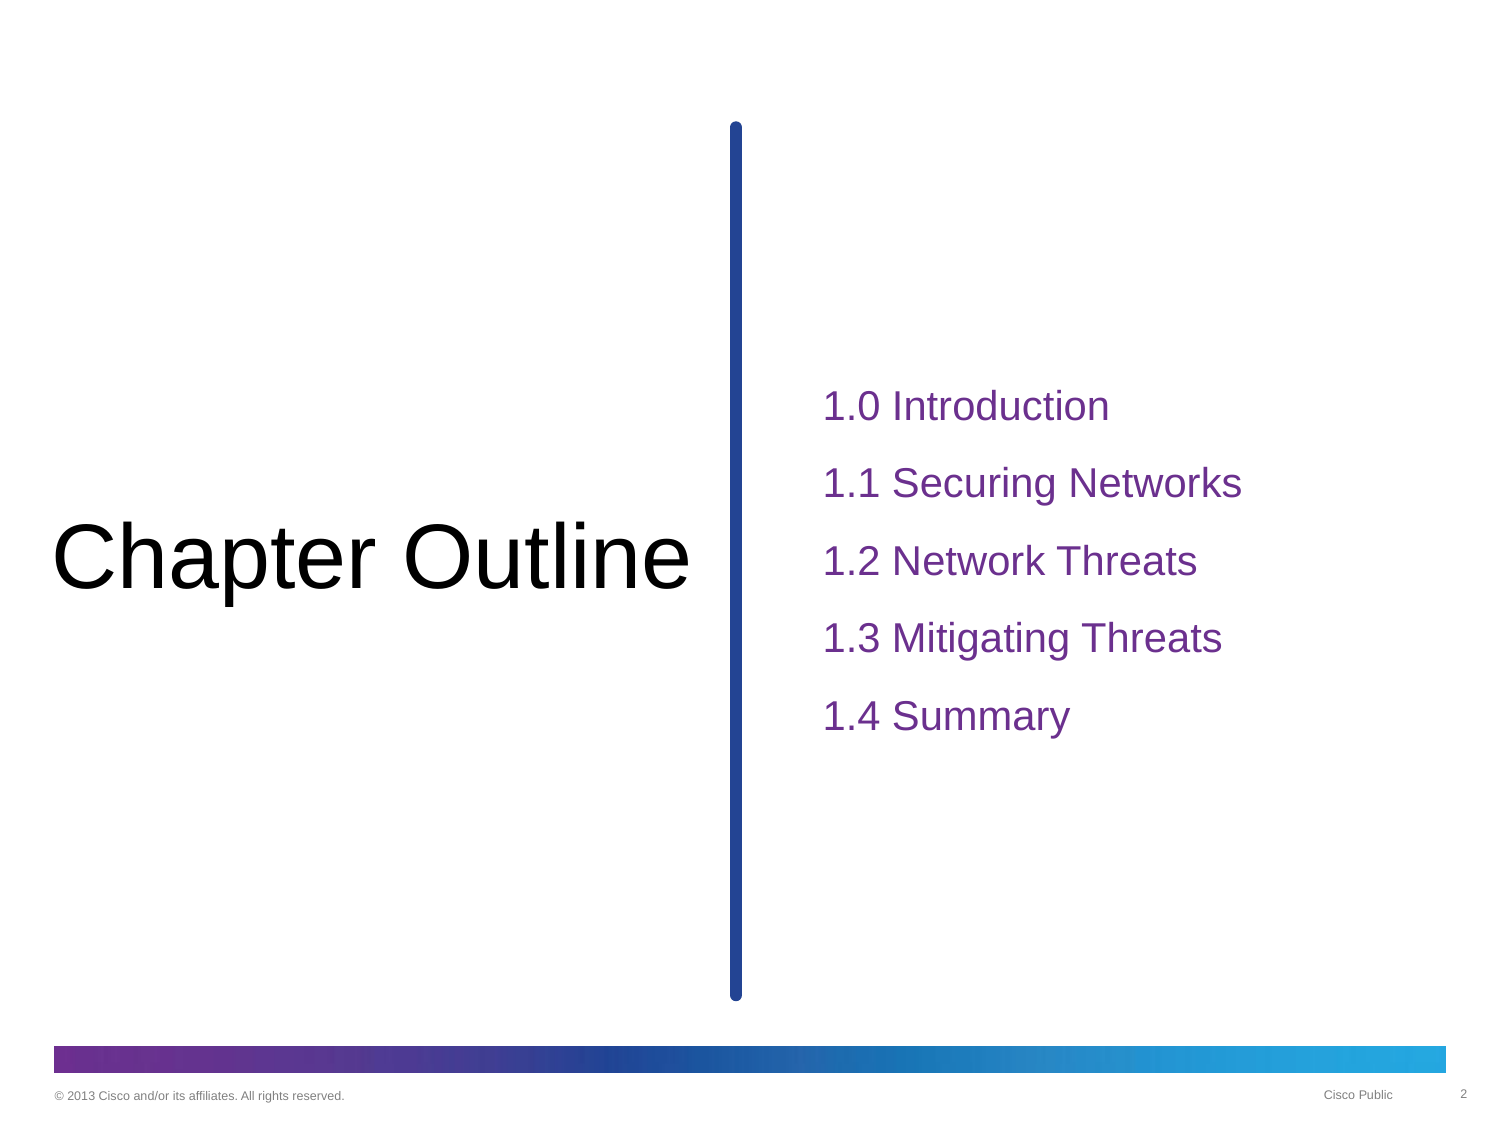

1.0 Introduction
1.1 Securing Networks
1.2 Network Threats
1.3 Mitigating Threats
1.4 Summary
# Chapter Outline